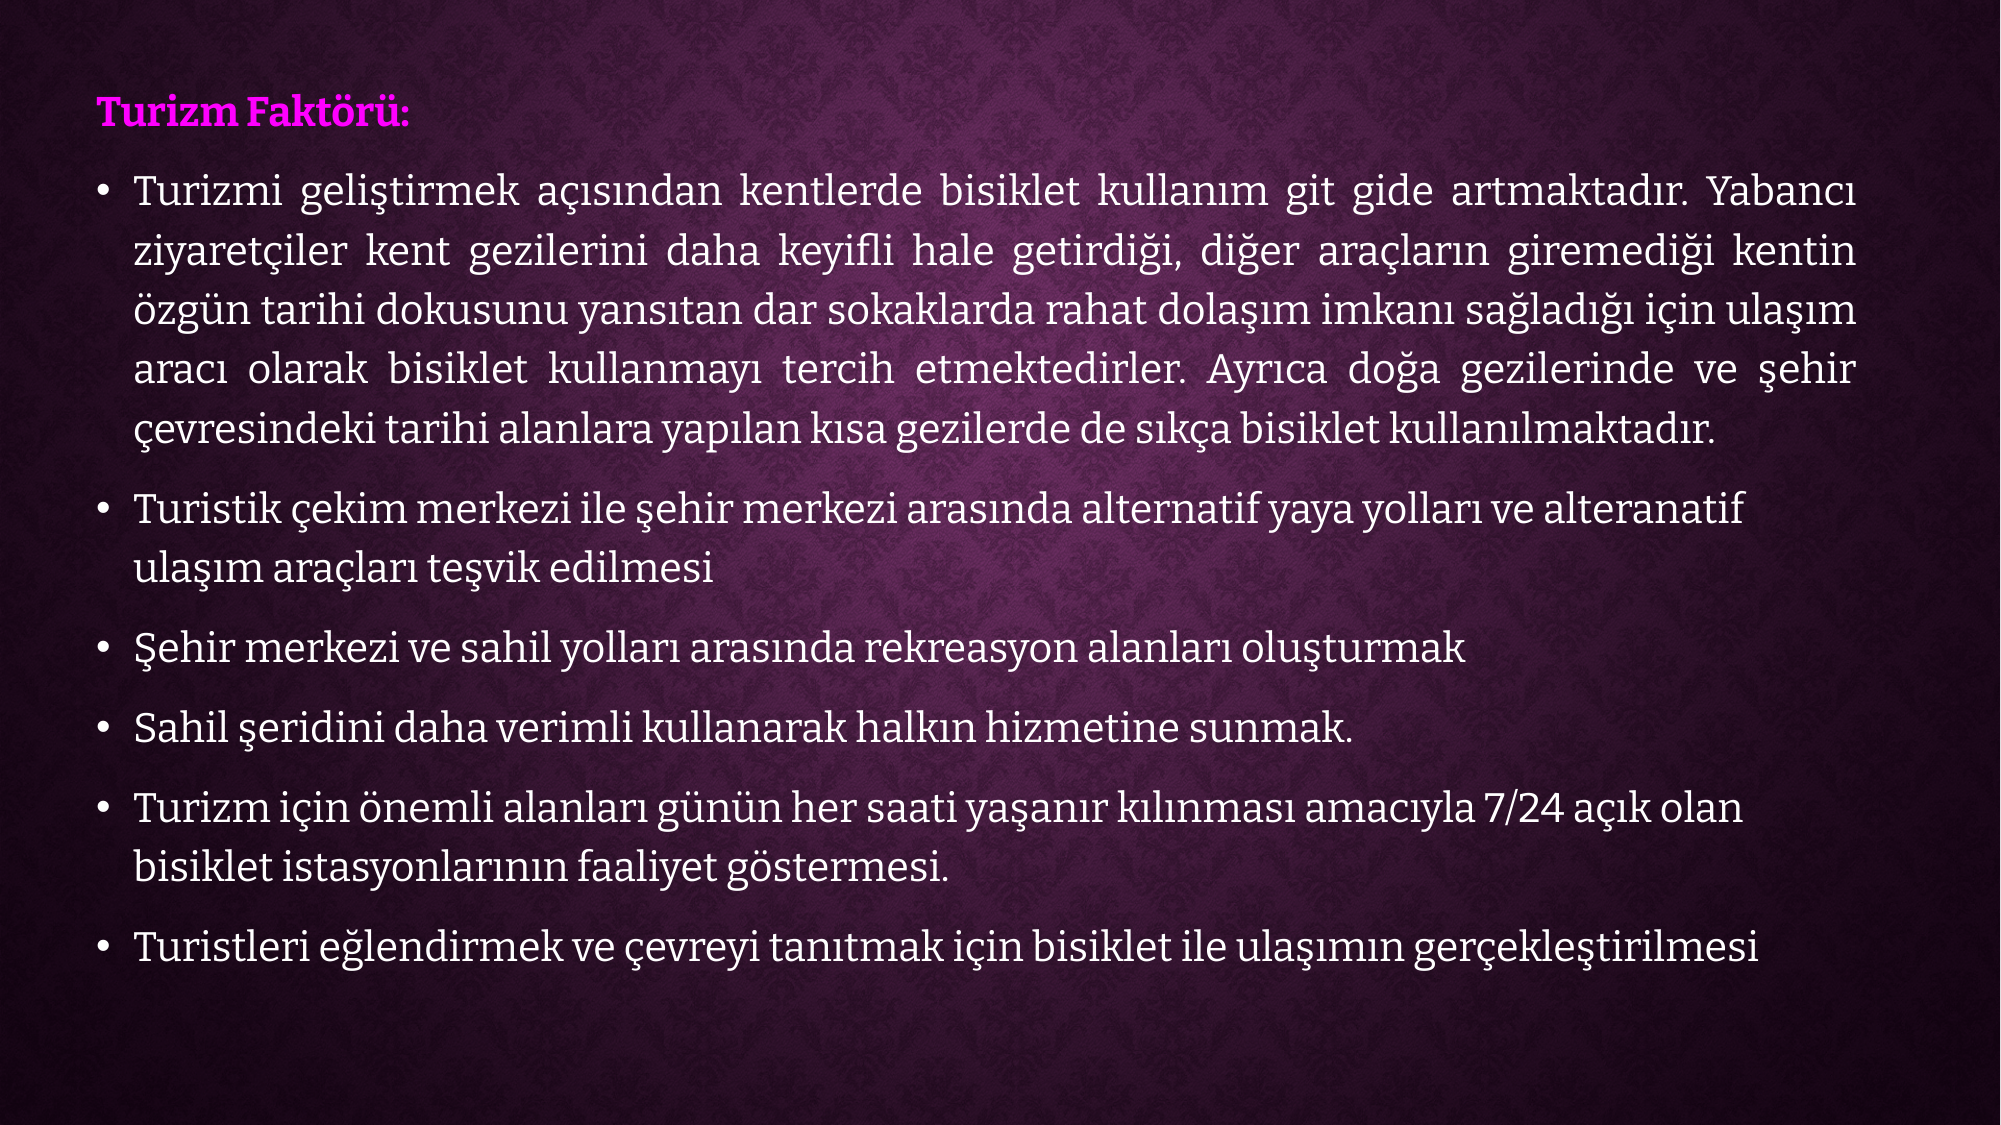

Turizm Faktörü:
Turizmi geliştirmek açısından kentlerde bisiklet kullanım git gide artmaktadır. Yabancı ziyaretçiler kent gezilerini daha keyifli hale getirdiği, diğer araçların giremediği kentin özgün tarihi dokusunu yansıtan dar sokaklarda rahat dolaşım imkanı sağladığı için ulaşım aracı olarak bisiklet kullanmayı tercih etmektedirler. Ayrıca doğa gezilerinde ve şehir çevresindeki tarihi alanlara yapılan kısa gezilerde de sıkça bisiklet kullanılmaktadır.
Turistik çekim merkezi ile şehir merkezi arasında alternatif yaya yolları ve alteranatif ulaşım araçları teşvik edilmesi
Şehir merkezi ve sahil yolları arasında rekreasyon alanları oluşturmak
Sahil şeridini daha verimli kullanarak halkın hizmetine sunmak.
Turizm için önemli alanları günün her saati yaşanır kılınması amacıyla 7/24 açık olan bisiklet istasyonlarının faaliyet göstermesi.
Turistleri eğlendirmek ve çevreyi tanıtmak için bisiklet ile ulaşımın gerçekleştirilmesi